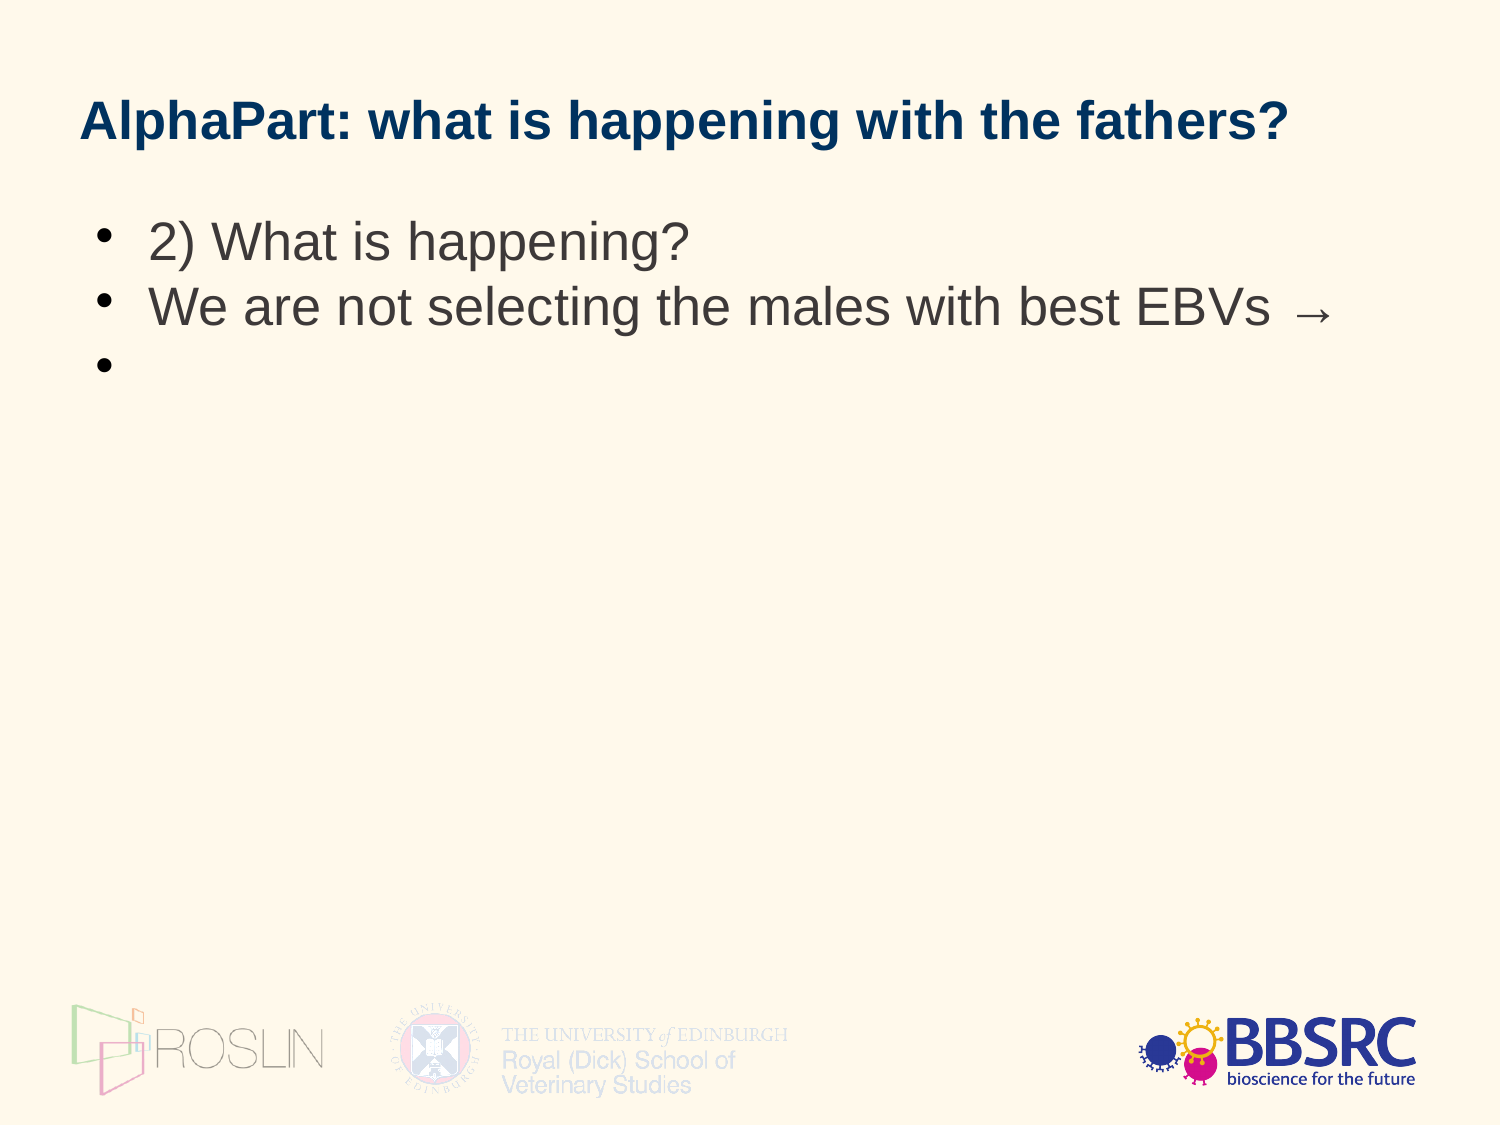

AlphaPart: what is happening with the fathers?
2) What is happening?
We are not selecting the males with best EBVs →